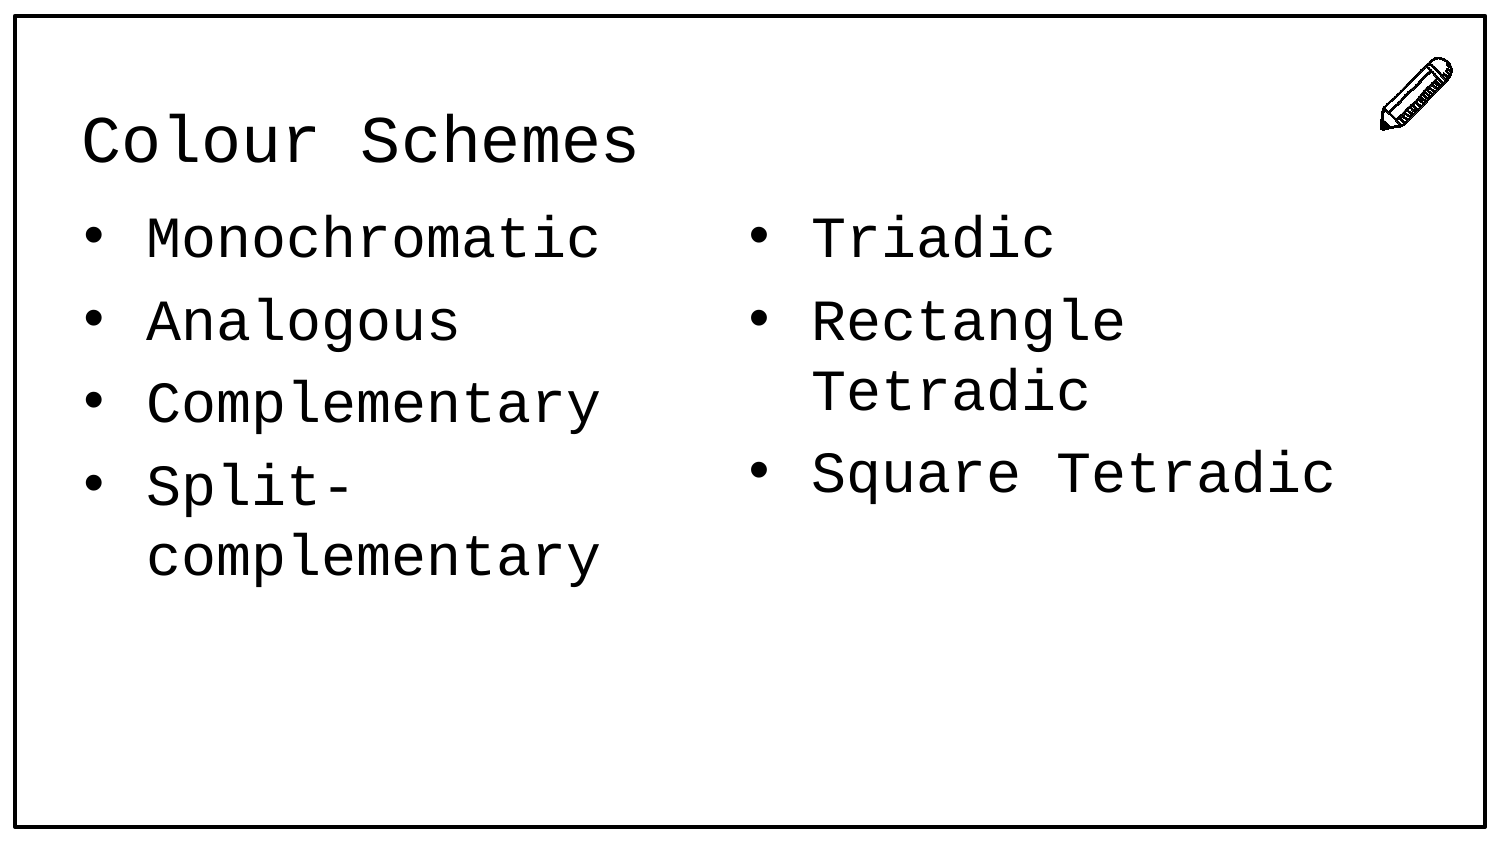

# Colour Schemes
Monochromatic
Analogous
Complementary
Split-complementary

Triadic
Rectangle Tetradic
Square Tetradic